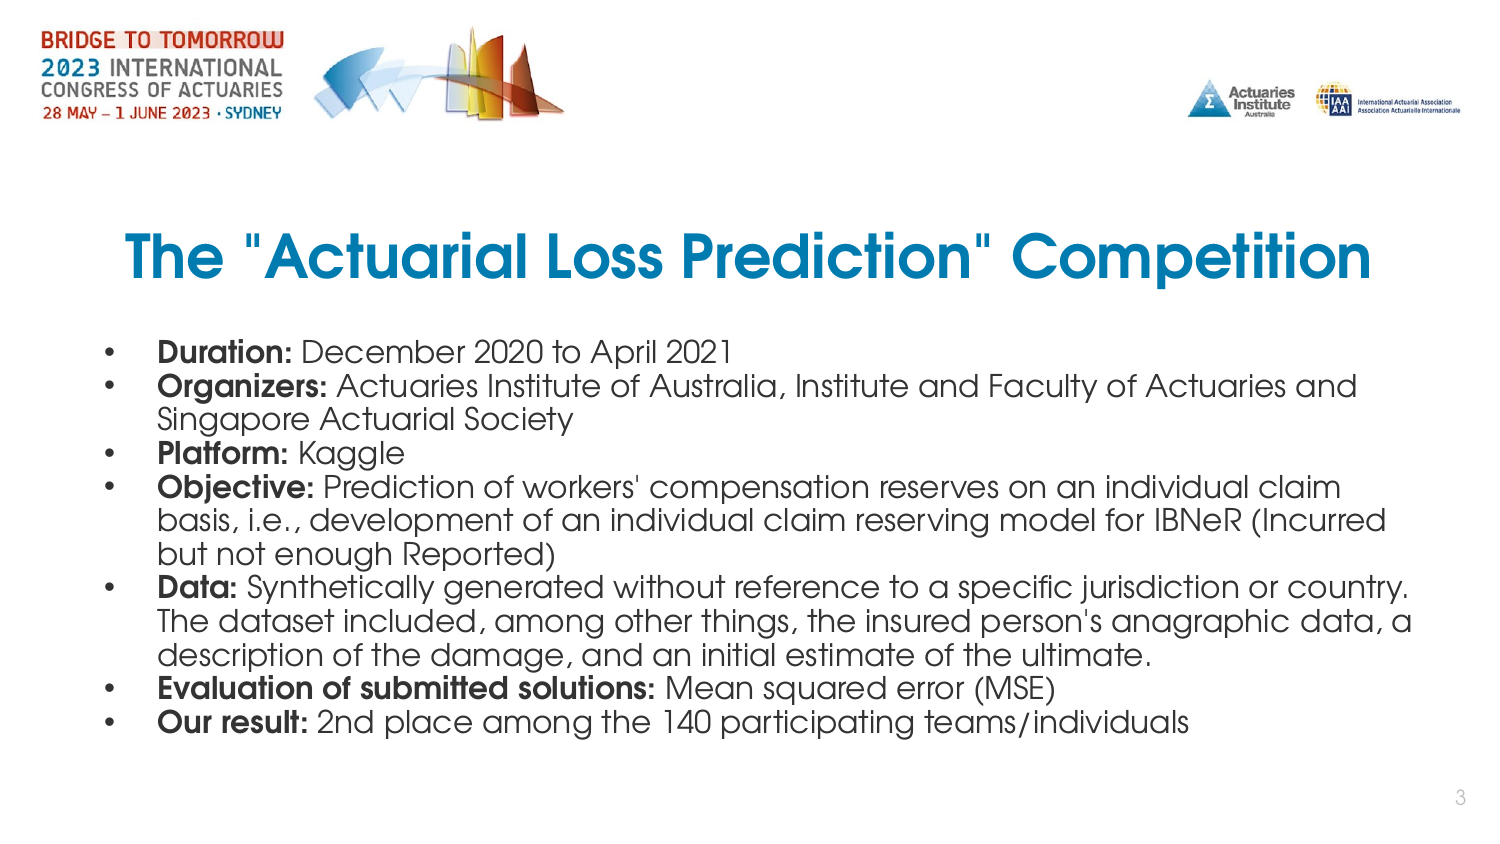

# The "Actuarial Loss Prediction" Competition
Duration: December 2020 to April 2021
Organizers: Actuaries Institute of Australia, Institute and Faculty of Actuaries and
Singapore Actuarial Society
Platform: Kaggle
Objective: Prediction of workers' compensation reserves on an individual claim basis, i.e., development of an individual claim reserving model for IBNeR (Incurred but not enough Reported)
Data: Synthetically generated without reference to a specific jurisdiction or country. The dataset included, among other things, the insured person's anagraphic data, a description of the damage, and an initial estimate of the ultimate.
Evaluation of submitted solutions: Mean squared error (MSE)
Our result: 2nd place among the 140 participating teams/individuals
3